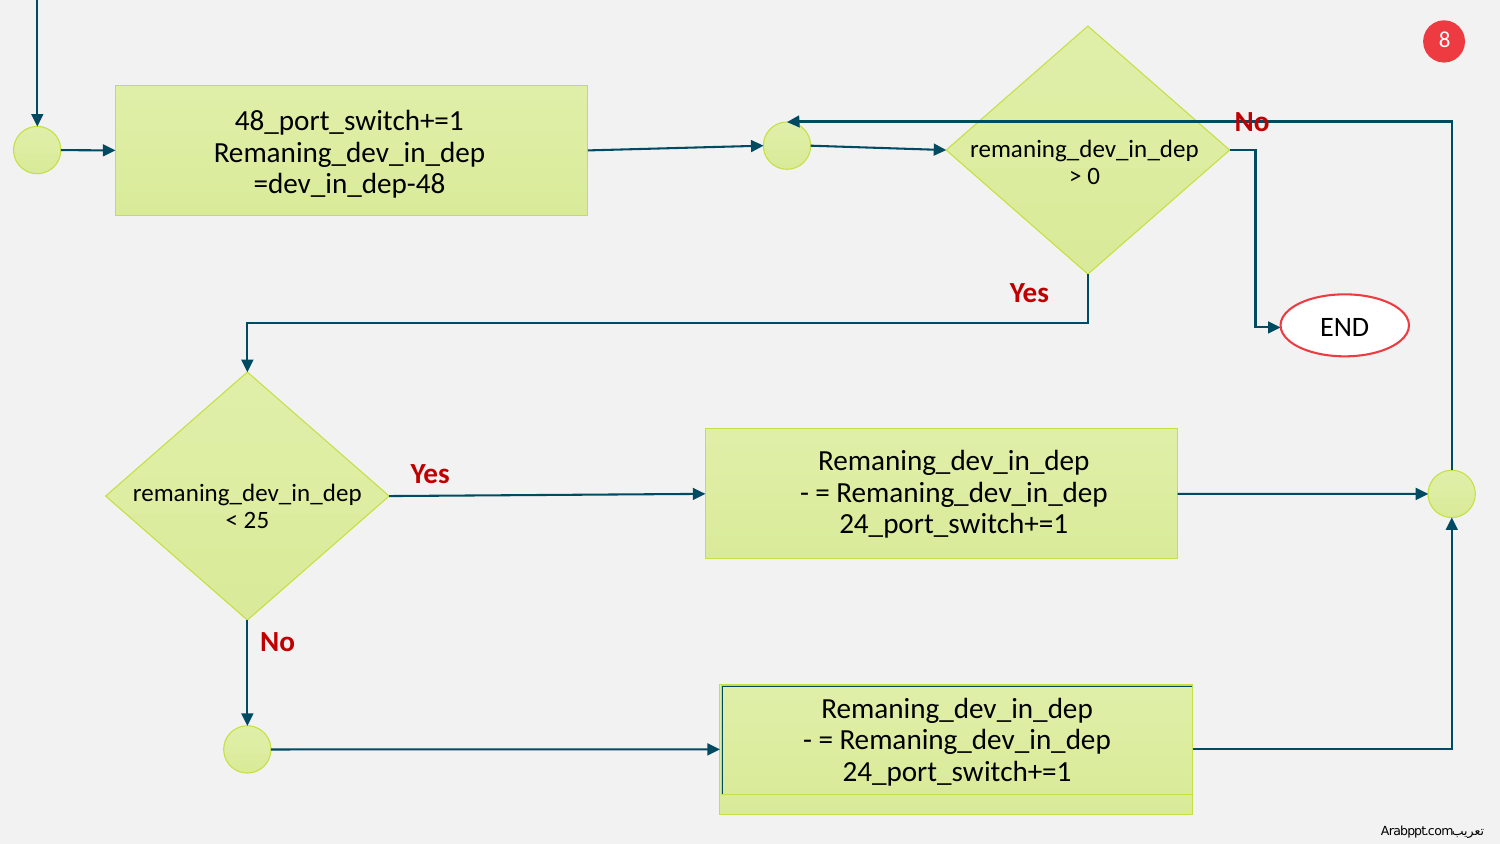

No
48_port_switch+=1
Remaning_dev_in_dep
=dev_in_dep-48

remaning_dev_in_dep
> 0
Yes
END

Remaning_dev_in_dep
- = Remaning_dev_in_dep
24_port_switch+=1

Yes

remaning_dev_in_dep
< 25
No

Remaning_dev_in_dep
- = Remaning_dev_in_dep
24_port_switch+=1